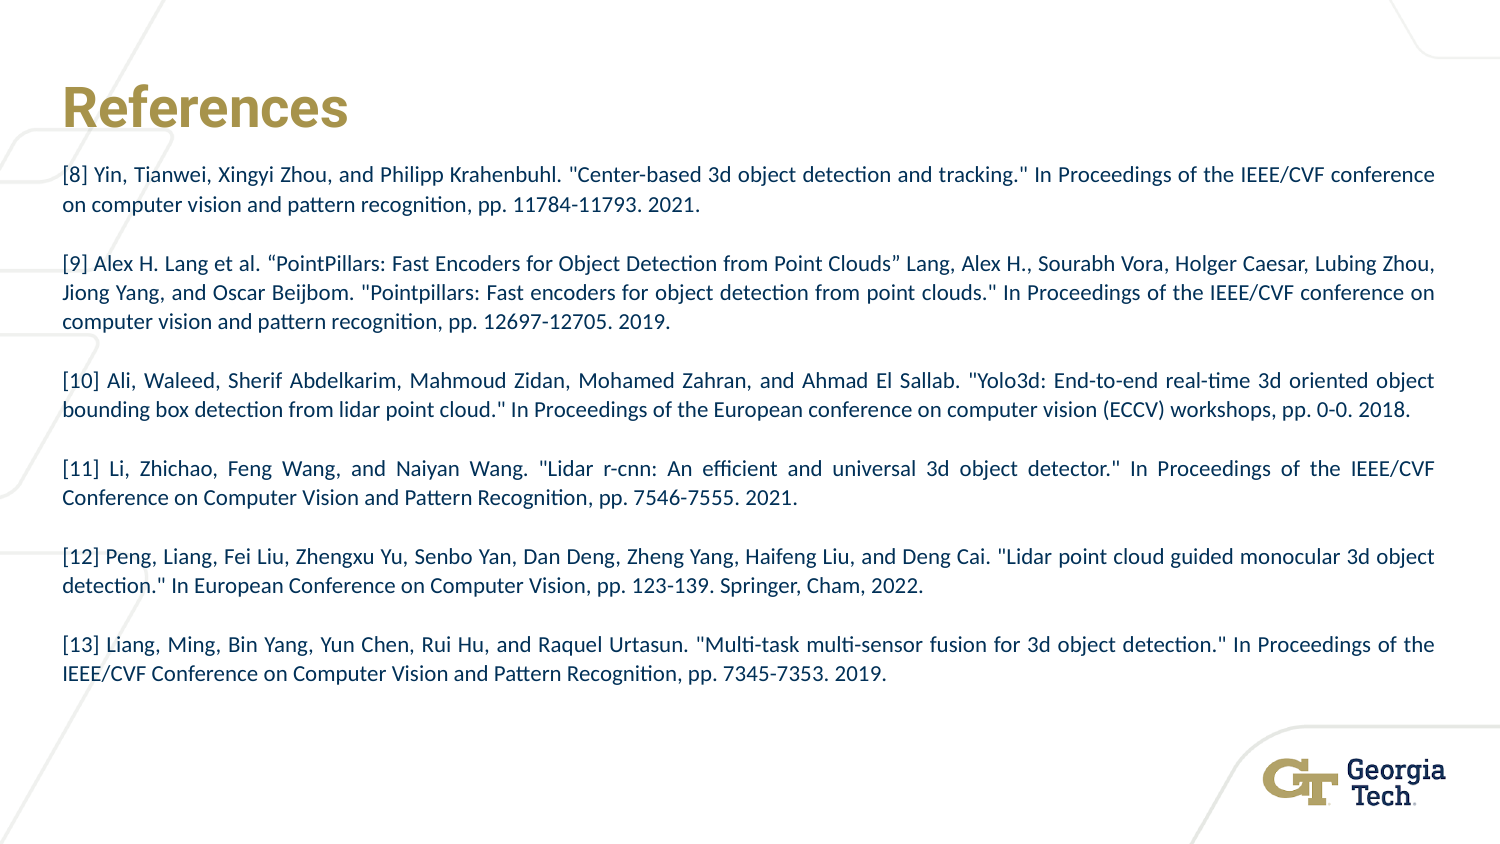

# References

[8] Yin, Tianwei, Xingyi Zhou, and Philipp Krahenbuhl. "Center-based 3d object detection and tracking." In Proceedings of the IEEE/CVF conference on computer vision and pattern recognition, pp. 11784-11793. 2021.

[9] Alex H. Lang et al. “PointPillars: Fast Encoders for Object Detection from Point Clouds” Lang, Alex H., Sourabh Vora, Holger Caesar, Lubing Zhou, Jiong Yang, and Oscar Beijbom. "Pointpillars: Fast encoders for object detection from point clouds." In Proceedings of the IEEE/CVF conference on computer vision and pattern recognition, pp. 12697-12705. 2019.

[10] Ali, Waleed, Sherif Abdelkarim, Mahmoud Zidan, Mohamed Zahran, and Ahmad El Sallab. "Yolo3d: End-to-end real-time 3d oriented object bounding box detection from lidar point cloud." In Proceedings of the European conference on computer vision (ECCV) workshops, pp. 0-0. 2018.

[11] Li, Zhichao, Feng Wang, and Naiyan Wang. "Lidar r-cnn: An efficient and universal 3d object detector." In Proceedings of the IEEE/CVF Conference on Computer Vision and Pattern Recognition, pp. 7546-7555. 2021.

[12] Peng, Liang, Fei Liu, Zhengxu Yu, Senbo Yan, Dan Deng, Zheng Yang, Haifeng Liu, and Deng Cai. "Lidar point cloud guided monocular 3d object detection." In European Conference on Computer Vision, pp. 123-139. Springer, Cham, 2022.

[13] Liang, Ming, Bin Yang, Yun Chen, Rui Hu, and Raquel Urtasun. "Multi-task multi-sensor fusion for 3d object detection." In Proceedings of the IEEE/CVF Conference on Computer Vision and Pattern Recognition, pp. 7345-7353. 2019.